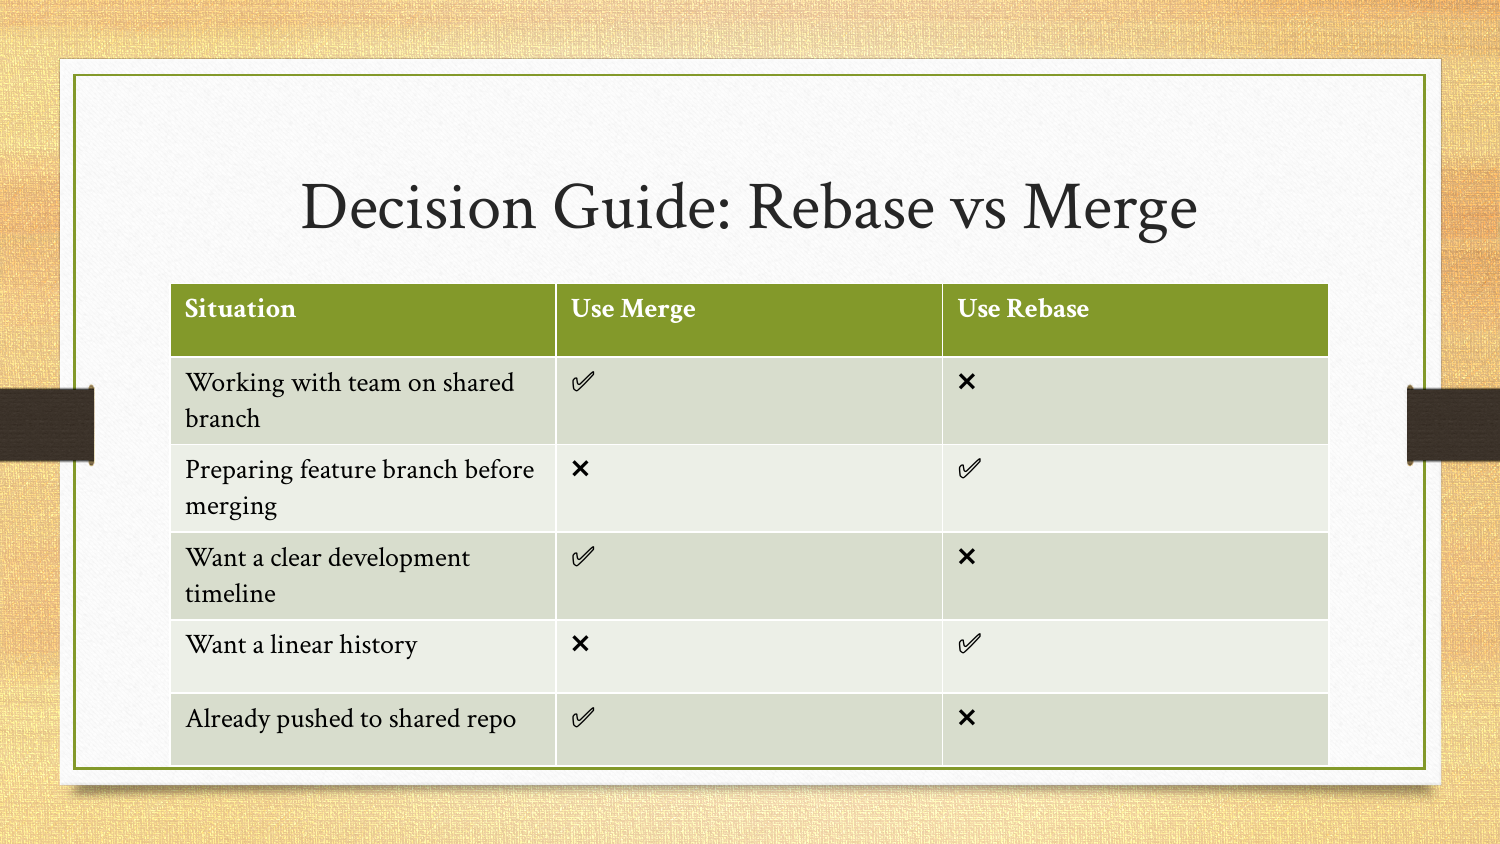

# Decision Guide: Rebase vs Merge
| Situation | Use Merge | Use Rebase |
| --- | --- | --- |
| Working with team on shared branch | ✅ | ❌ |
| Preparing feature branch before merging | ❌ | ✅ |
| Want a clear development timeline | ✅ | ❌ |
| Want a linear history | ❌ | ✅ |
| Already pushed to shared repo | ✅ | ❌ |